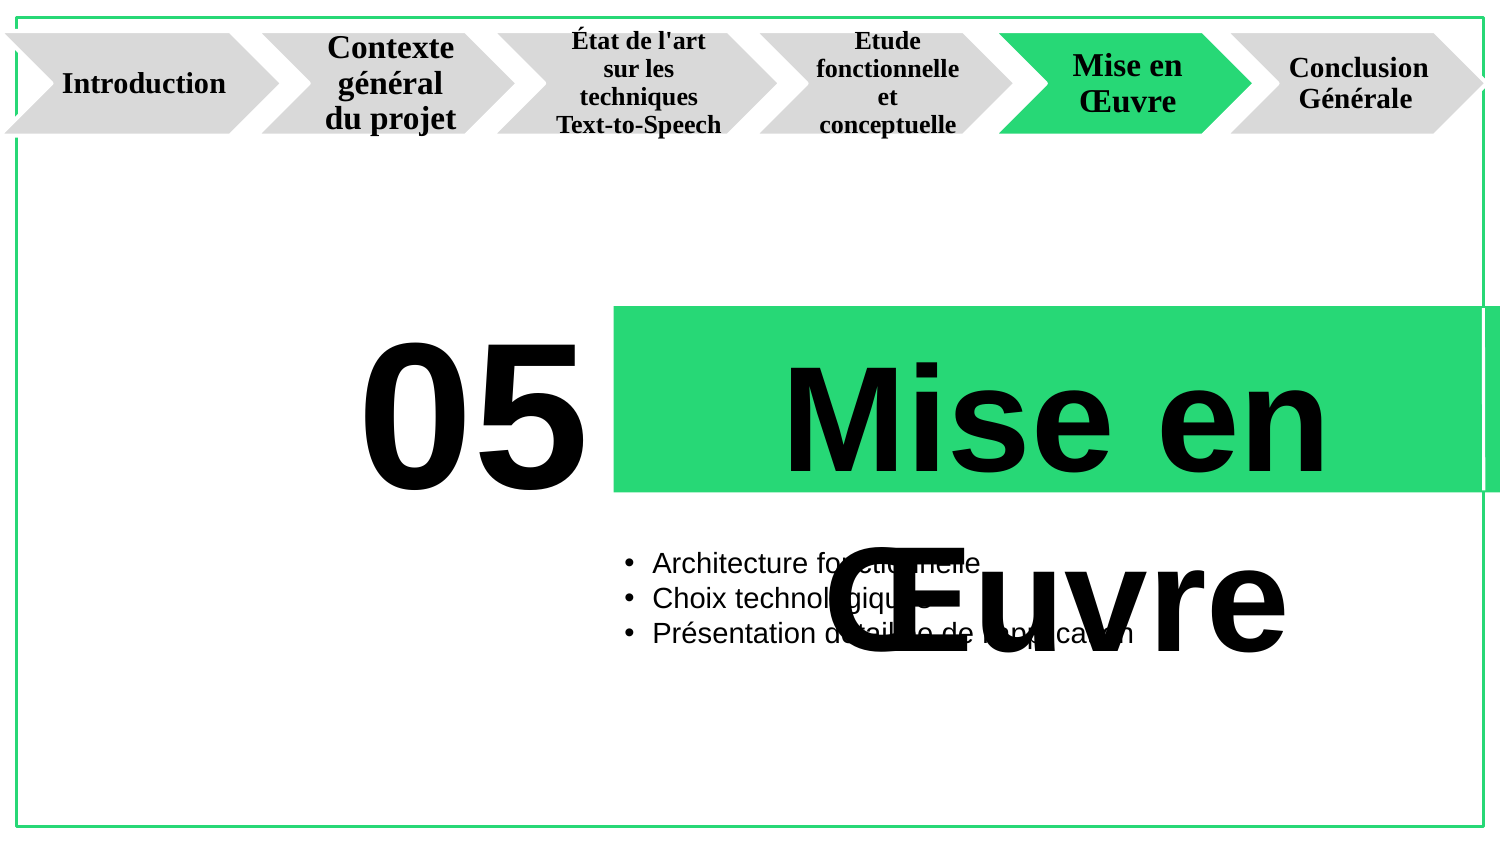

Introduction
Contexte général du projet
État de l'art sur les techniques Text-to-Speech
Etude fonctionnelle et conceptuelle
Mise en Œuvre
Conclusion Générale
Mise en Œuvre
# 05
Architecture fonctionnelle
Choix technologiques
Présentation détaillée de l'application